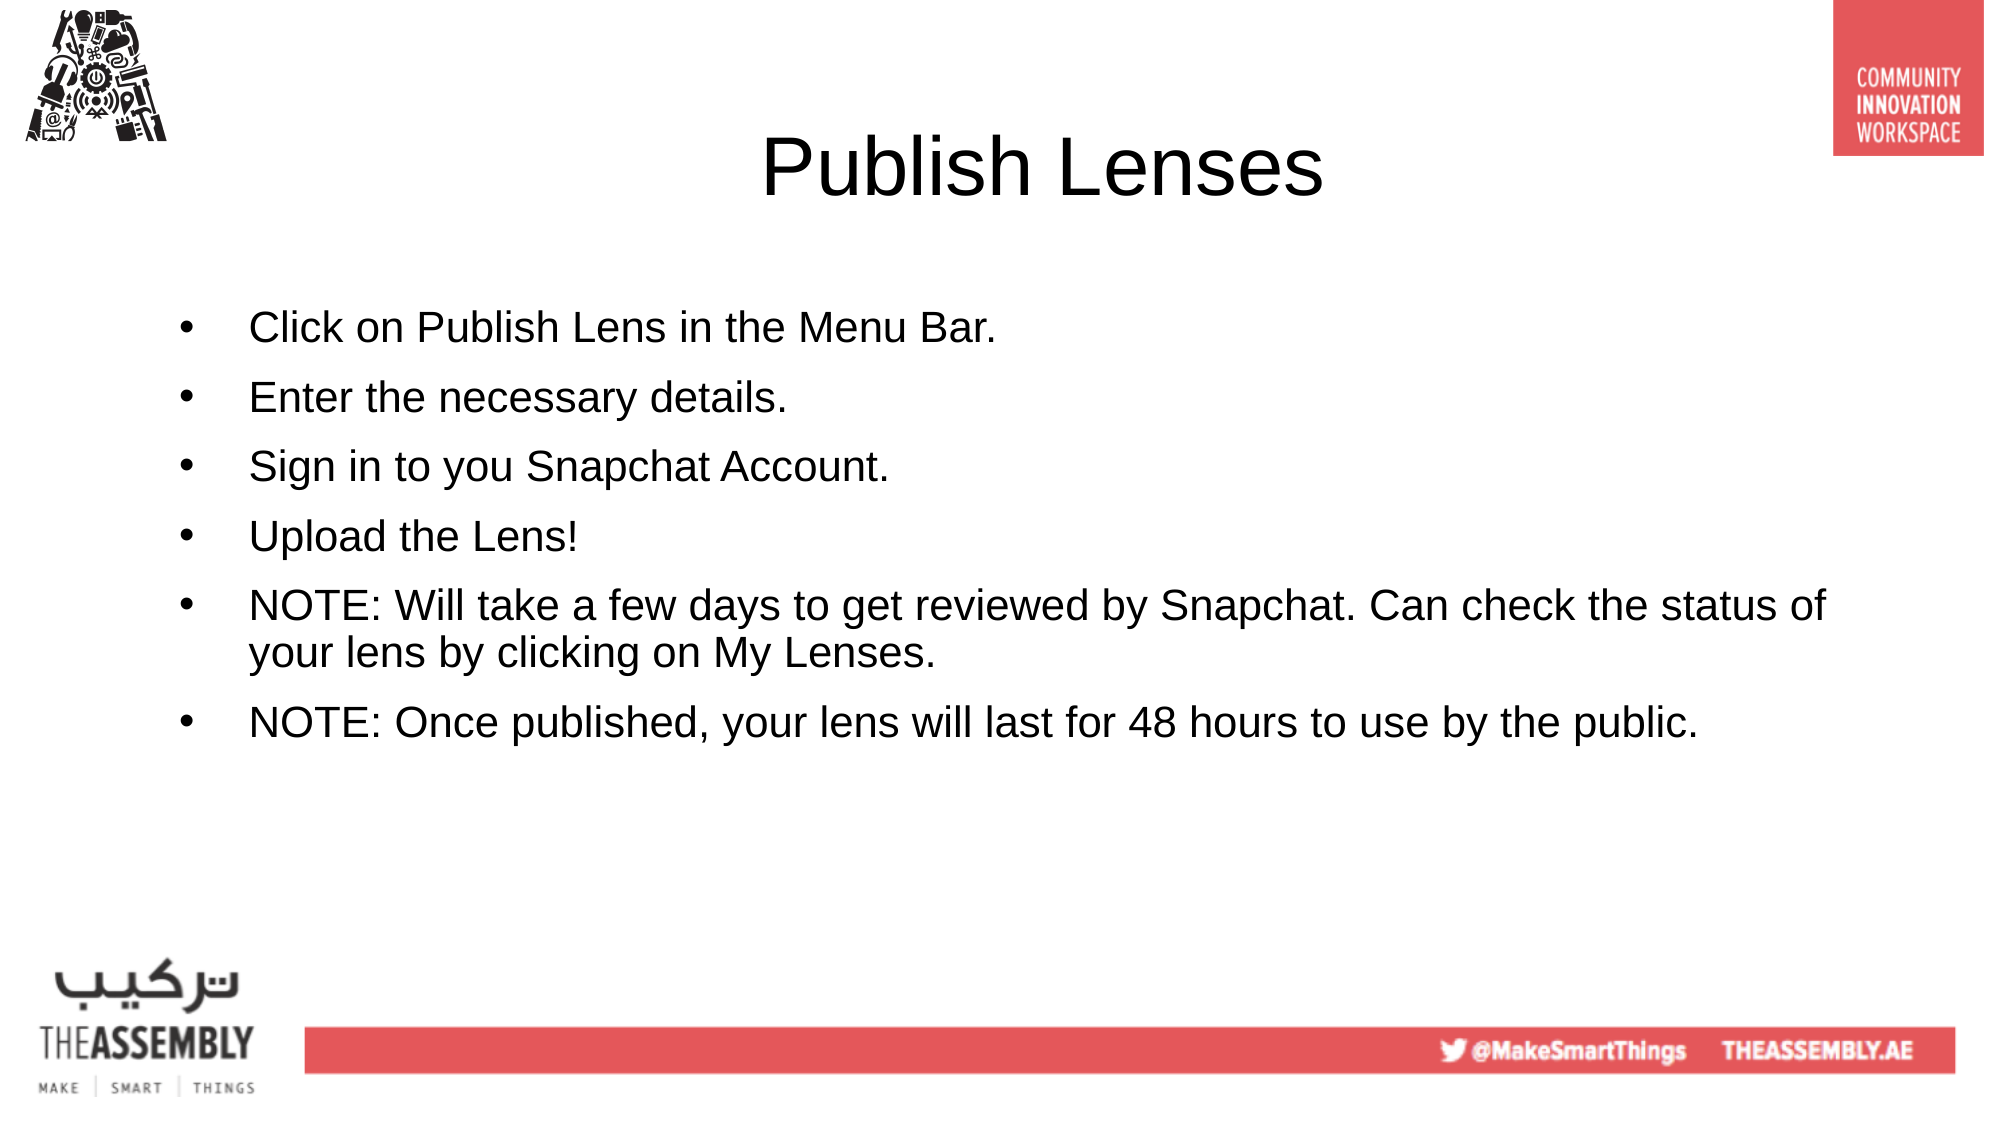

# Publish Lenses
Click on Publish Lens in the Menu Bar.
Enter the necessary details.
Sign in to you Snapchat Account.
Upload the Lens!
NOTE: Will take a few days to get reviewed by Snapchat. Can check the status of your lens by clicking on My Lenses.
NOTE: Once published, your lens will last for 48 hours to use by the public.